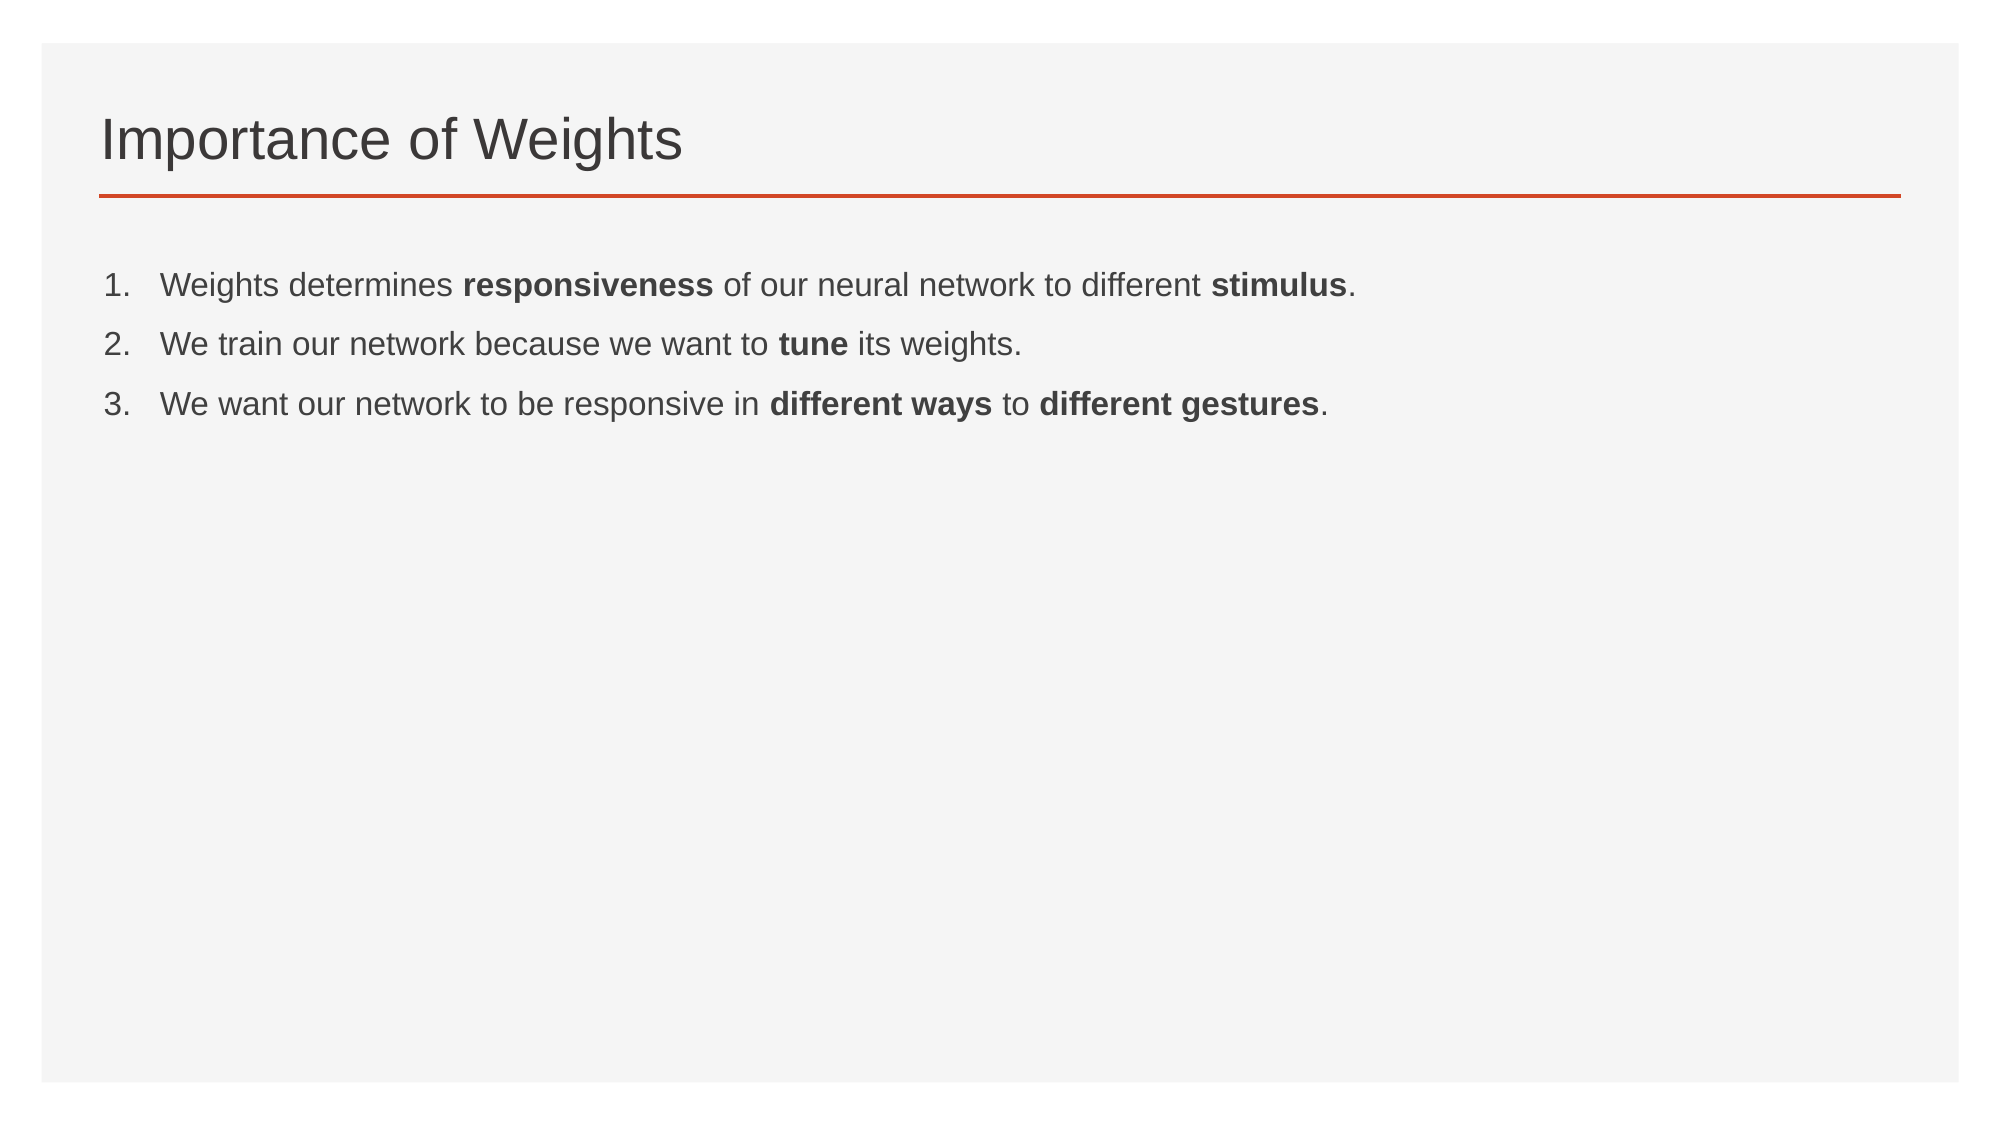

# Importance of Weights
Weights determines responsiveness of our neural network to different stimulus.
We train our network because we want to tune its weights.
We want our network to be responsive in different ways to different gestures.